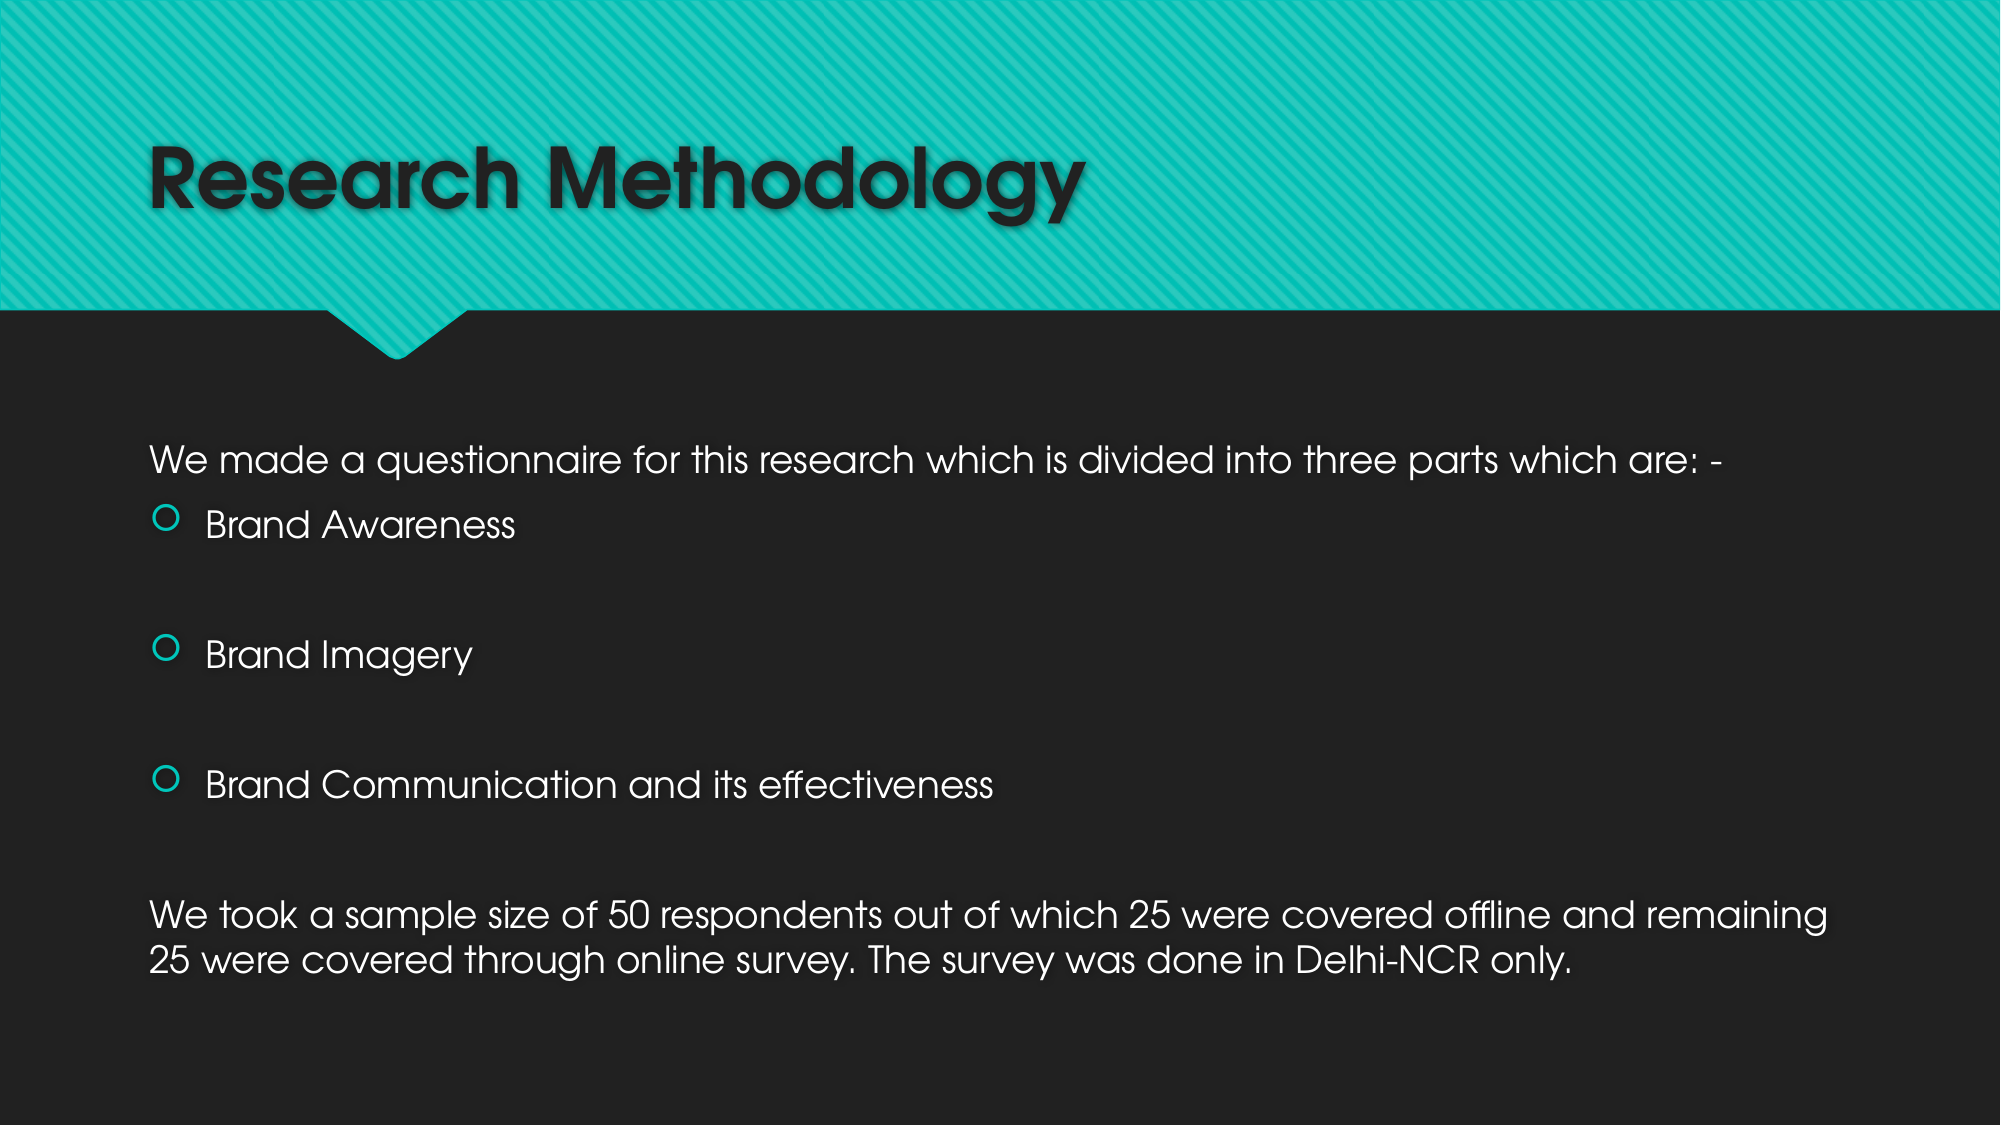

# Research Methodology
We made a questionnaire for this research which is divided into three parts which are: -
Brand Awareness

Brand Imagery

Brand Communication and its effectiveness

We took a sample size of 50 respondents out of which 25 were covered offline and remaining 25 were covered through online survey. The survey was done in Delhi-NCR only.